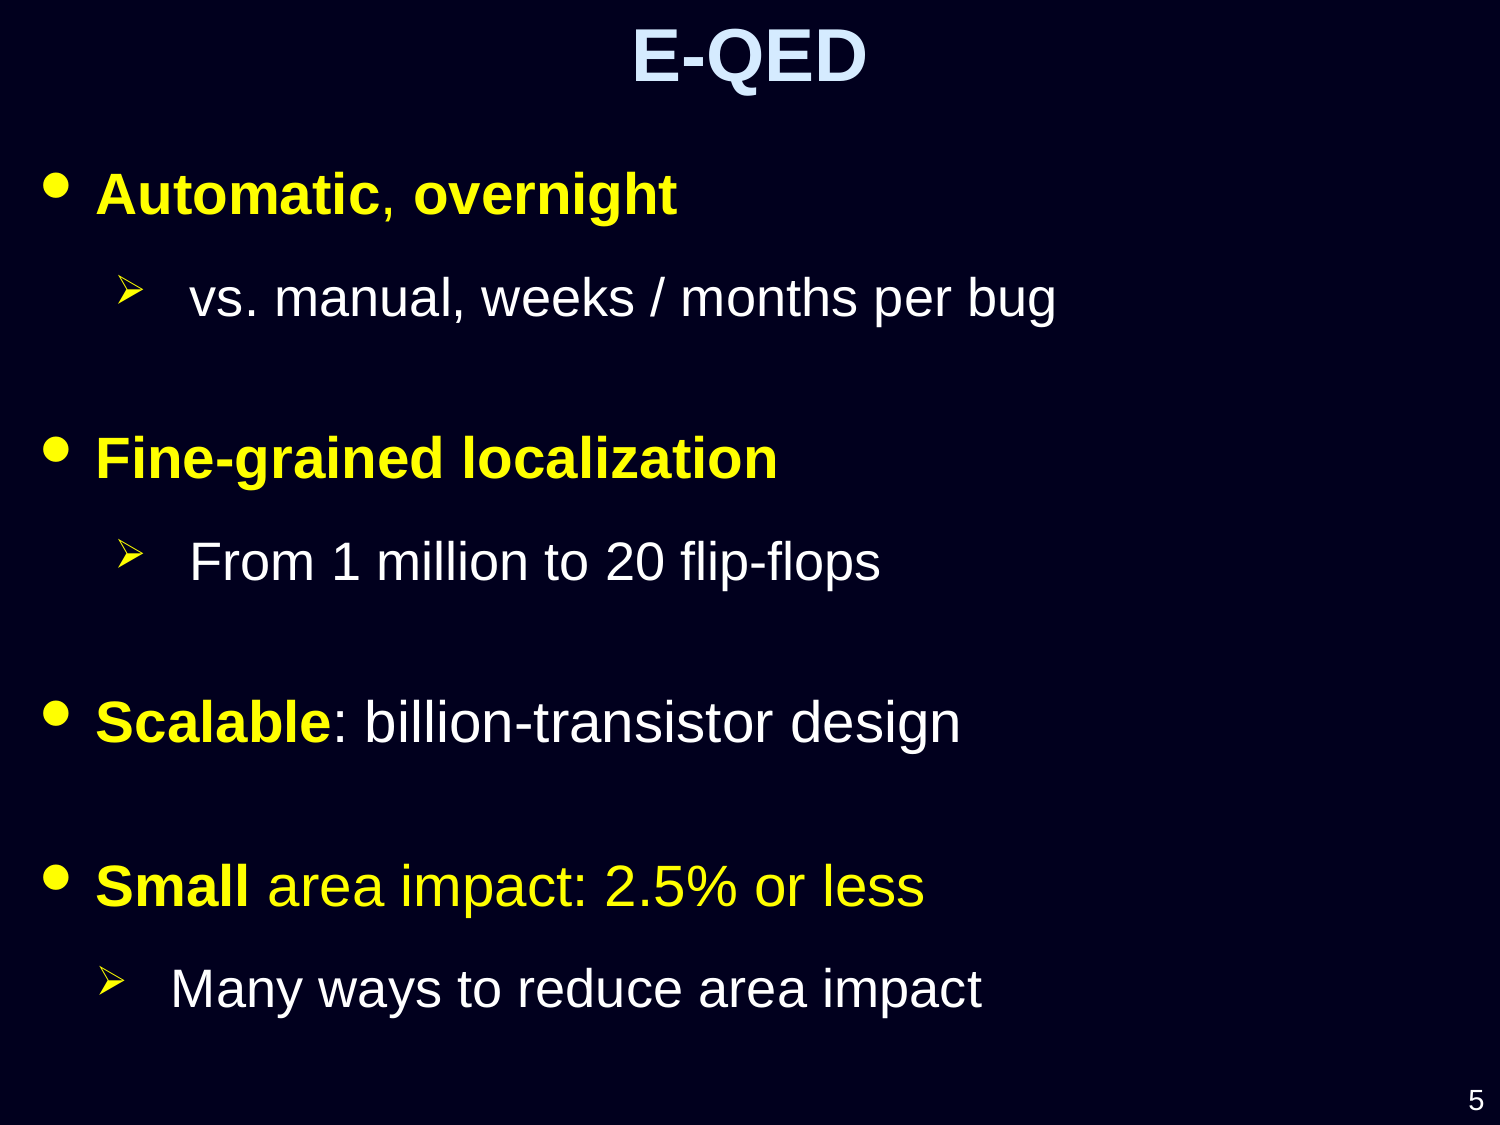

E-QED
Automatic, overnight
vs. manual, weeks / months per bug

Fine-grained localization
From 1 million to 20 flip-flops

Scalable: billion-transistor design

Small area impact: 2.5% or less
Many ways to reduce area impact
5